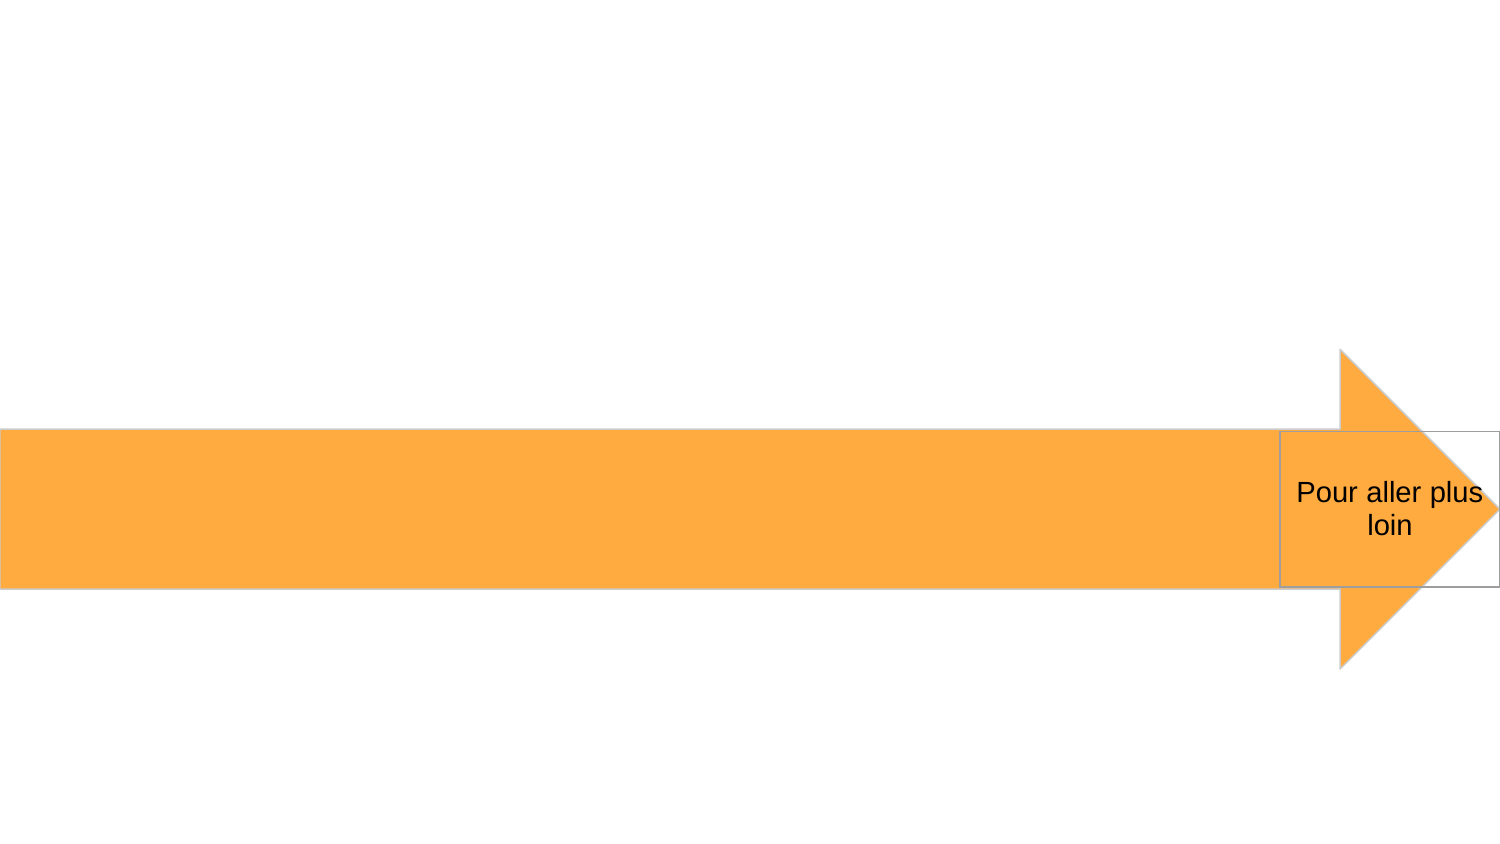

| Pour aller plus loin |
| --- |